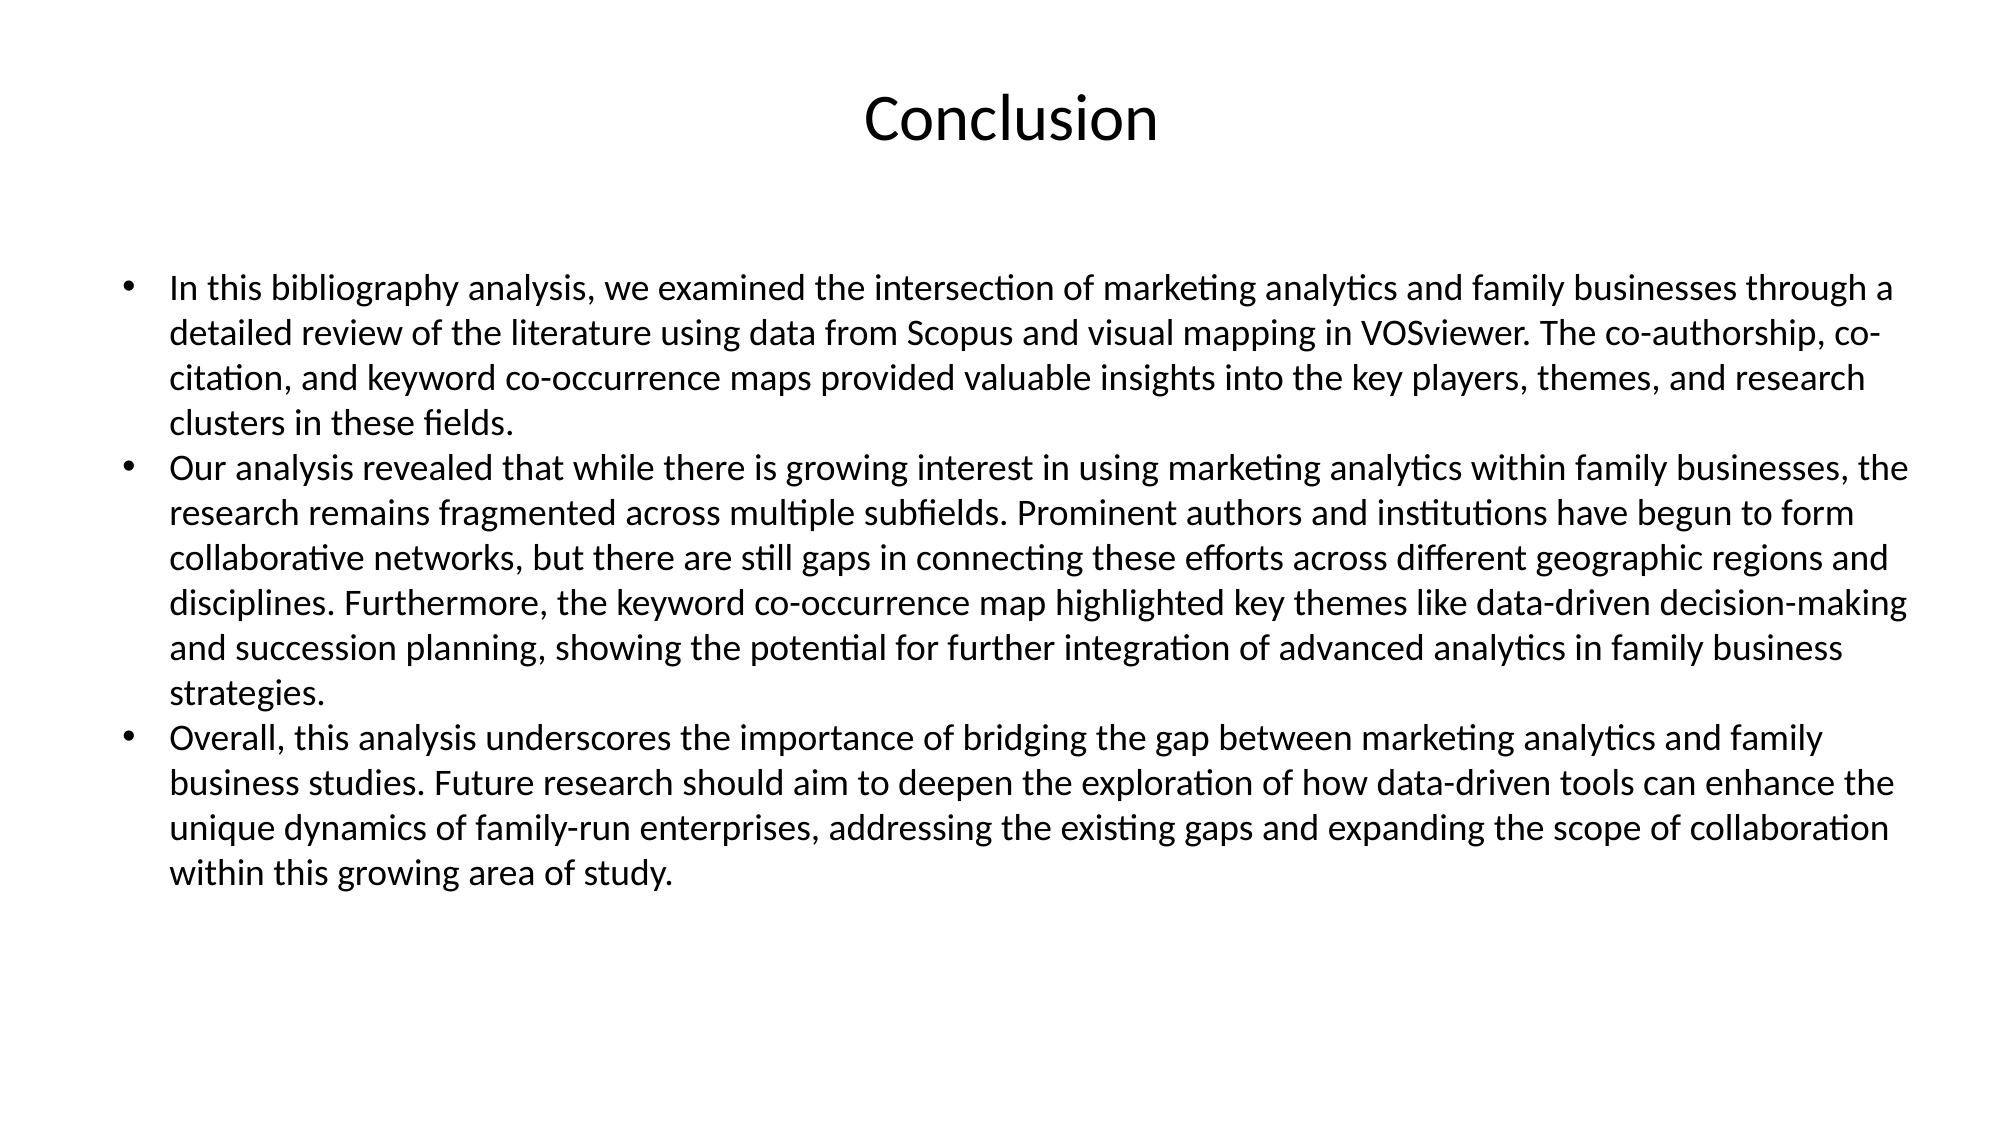

Conclusion
In this bibliography analysis, we examined the intersection of marketing analytics and family businesses through a detailed review of the literature using data from Scopus and visual mapping in VOSviewer. The co-authorship, co-citation, and keyword co-occurrence maps provided valuable insights into the key players, themes, and research clusters in these fields.
Our analysis revealed that while there is growing interest in using marketing analytics within family businesses, the research remains fragmented across multiple subfields. Prominent authors and institutions have begun to form collaborative networks, but there are still gaps in connecting these efforts across different geographic regions and disciplines. Furthermore, the keyword co-occurrence map highlighted key themes like data-driven decision-making and succession planning, showing the potential for further integration of advanced analytics in family business strategies.
Overall, this analysis underscores the importance of bridging the gap between marketing analytics and family business studies. Future research should aim to deepen the exploration of how data-driven tools can enhance the unique dynamics of family-run enterprises, addressing the existing gaps and expanding the scope of collaboration within this growing area of study.